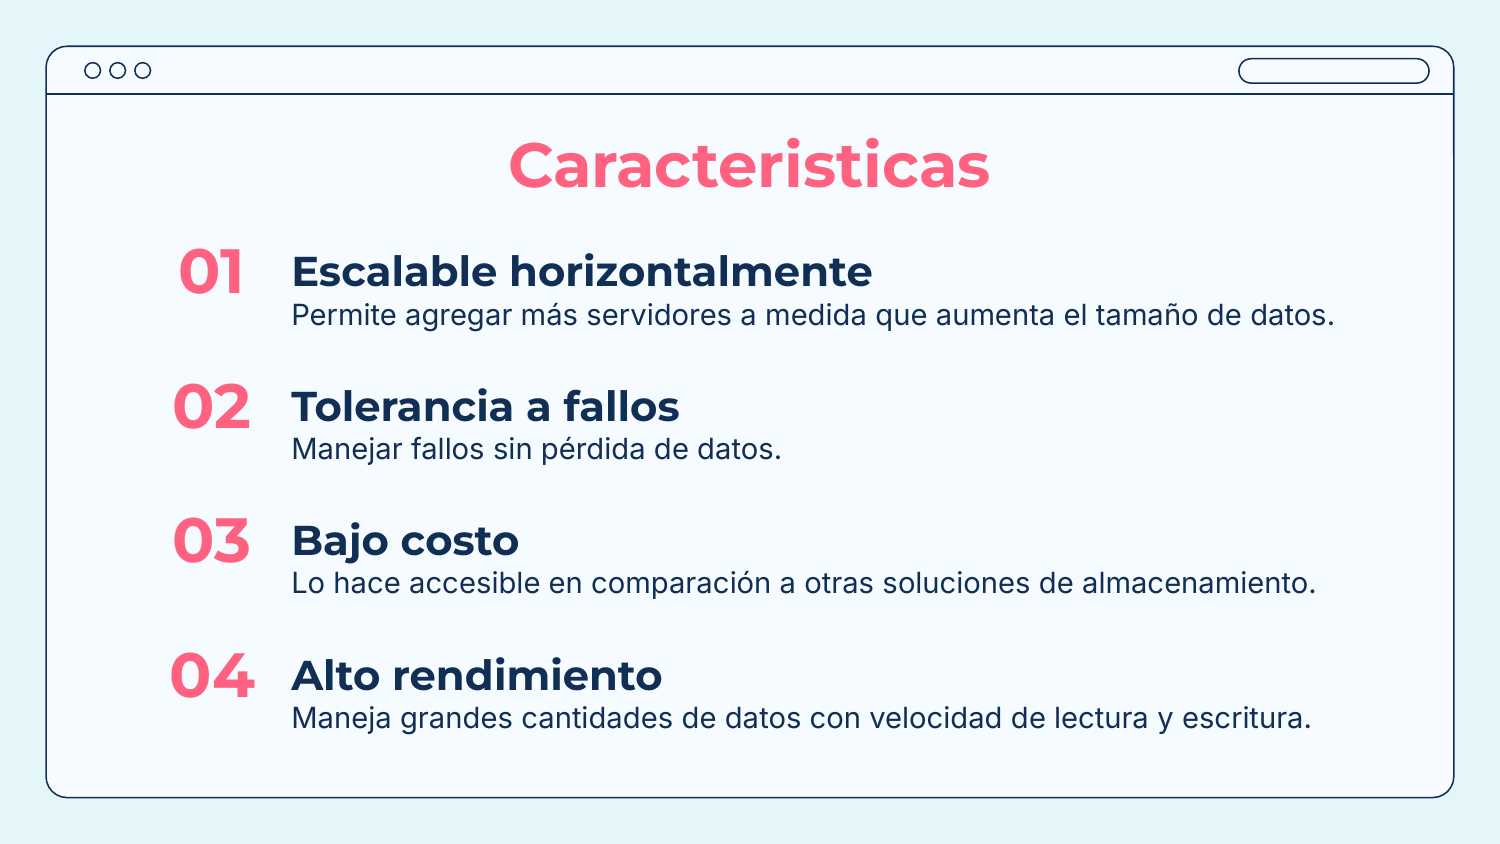

# Caracteristicas
01
Escalable horizontalmente
Permite agregar más servidores a medida que aumenta el tamaño de datos.
02
Tolerancia a fallos
Manejar fallos sin pérdida de datos.
03
Bajo costo
Lo hace accesible en comparación a otras soluciones de almacenamiento.
04
Alto rendimiento
Maneja grandes cantidades de datos con velocidad de lectura y escritura.